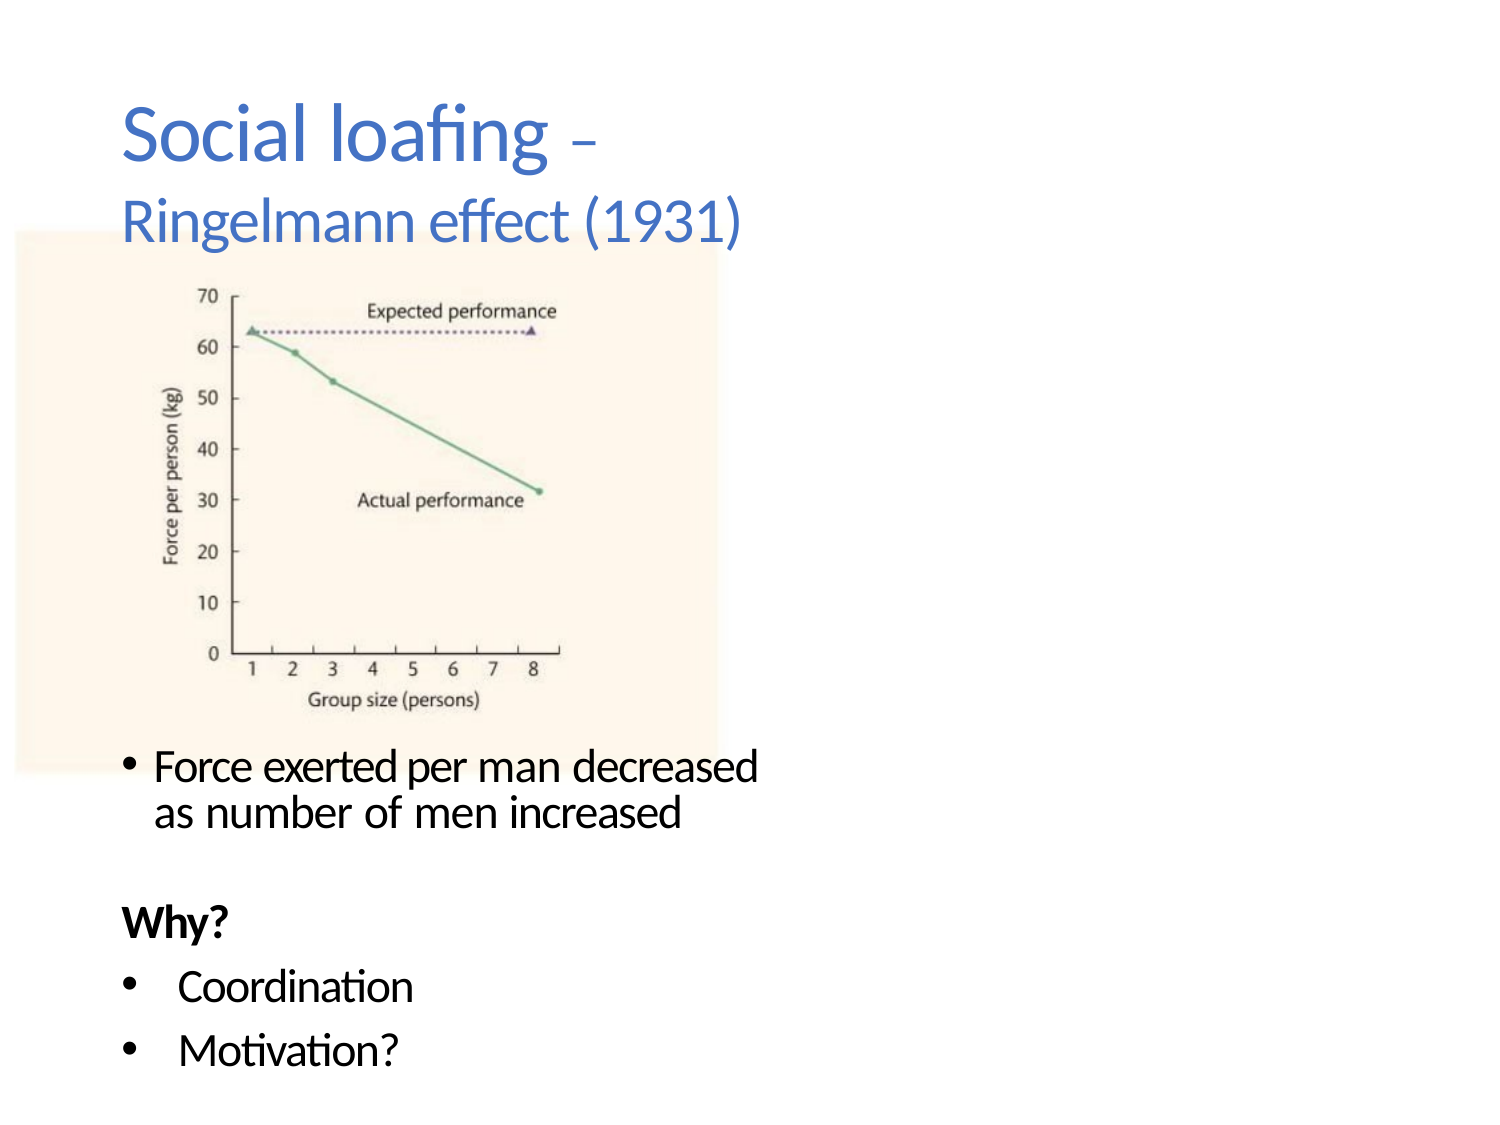

# Social loafing – Ringelmann effect (1931)

Force exerted per man decreased
as number of men increased
Why?
Coordination
Motivation?